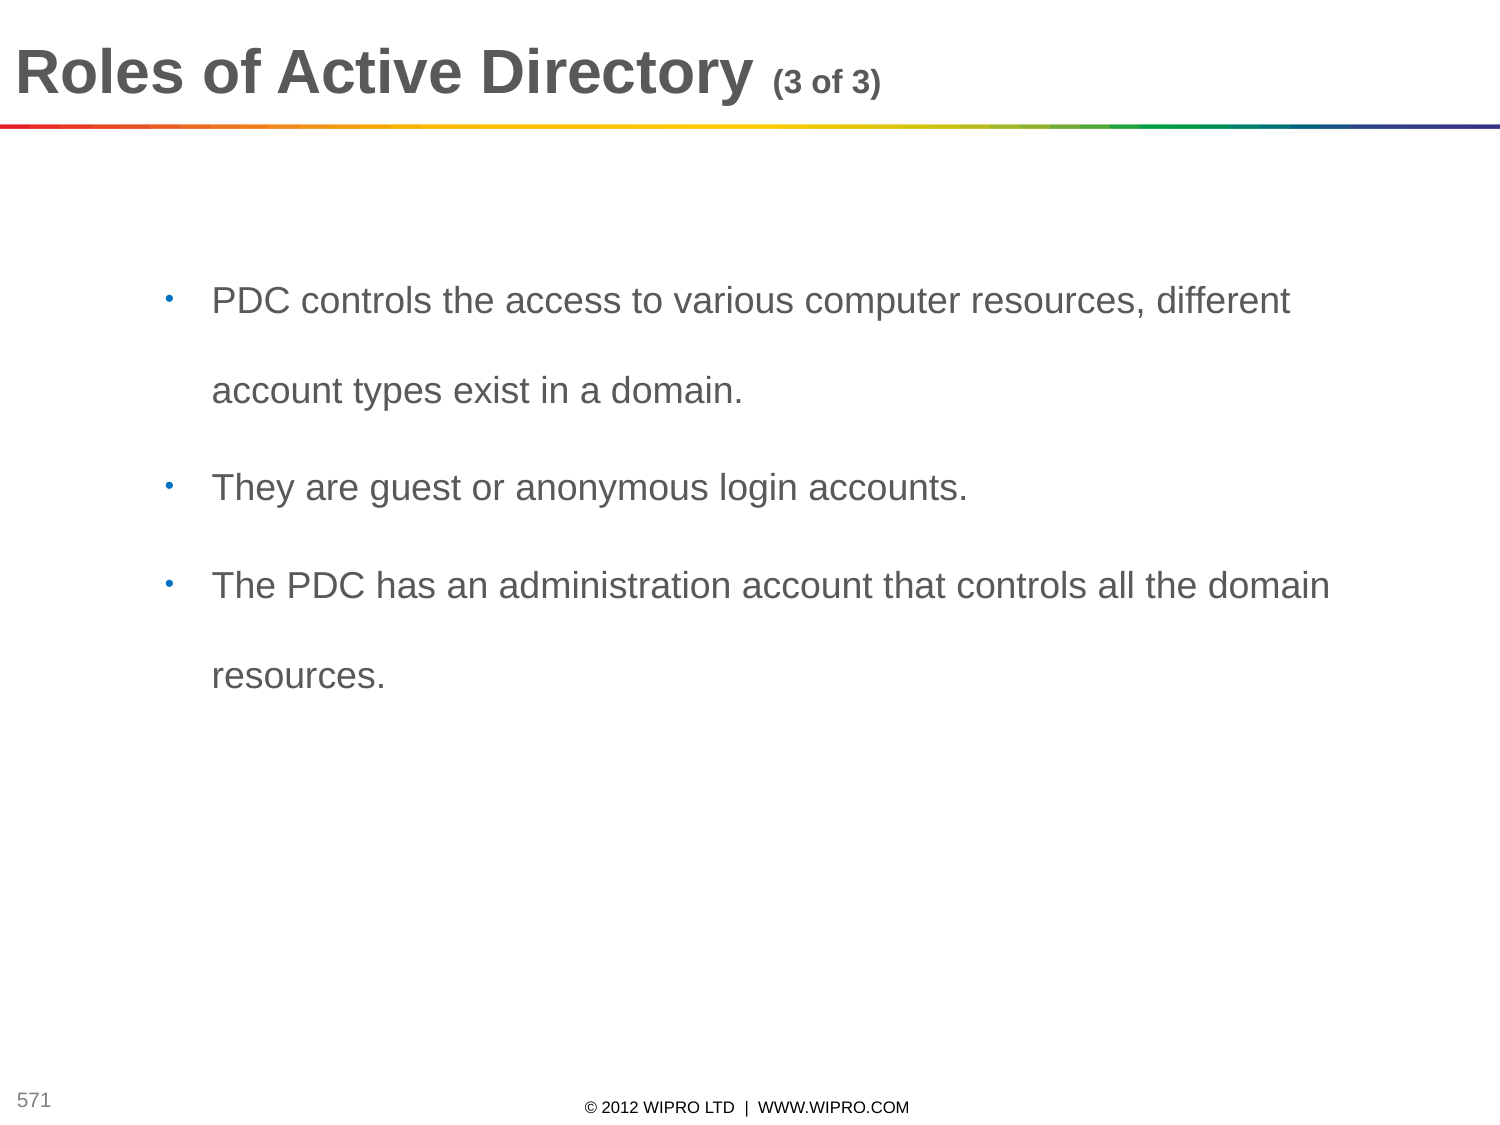

Roles of Active Directory (3 of 3)
PDC controls the access to various computer resources, different account types exist in a domain.
They are guest or anonymous login accounts.
The PDC has an administration account that controls all the domain resources.